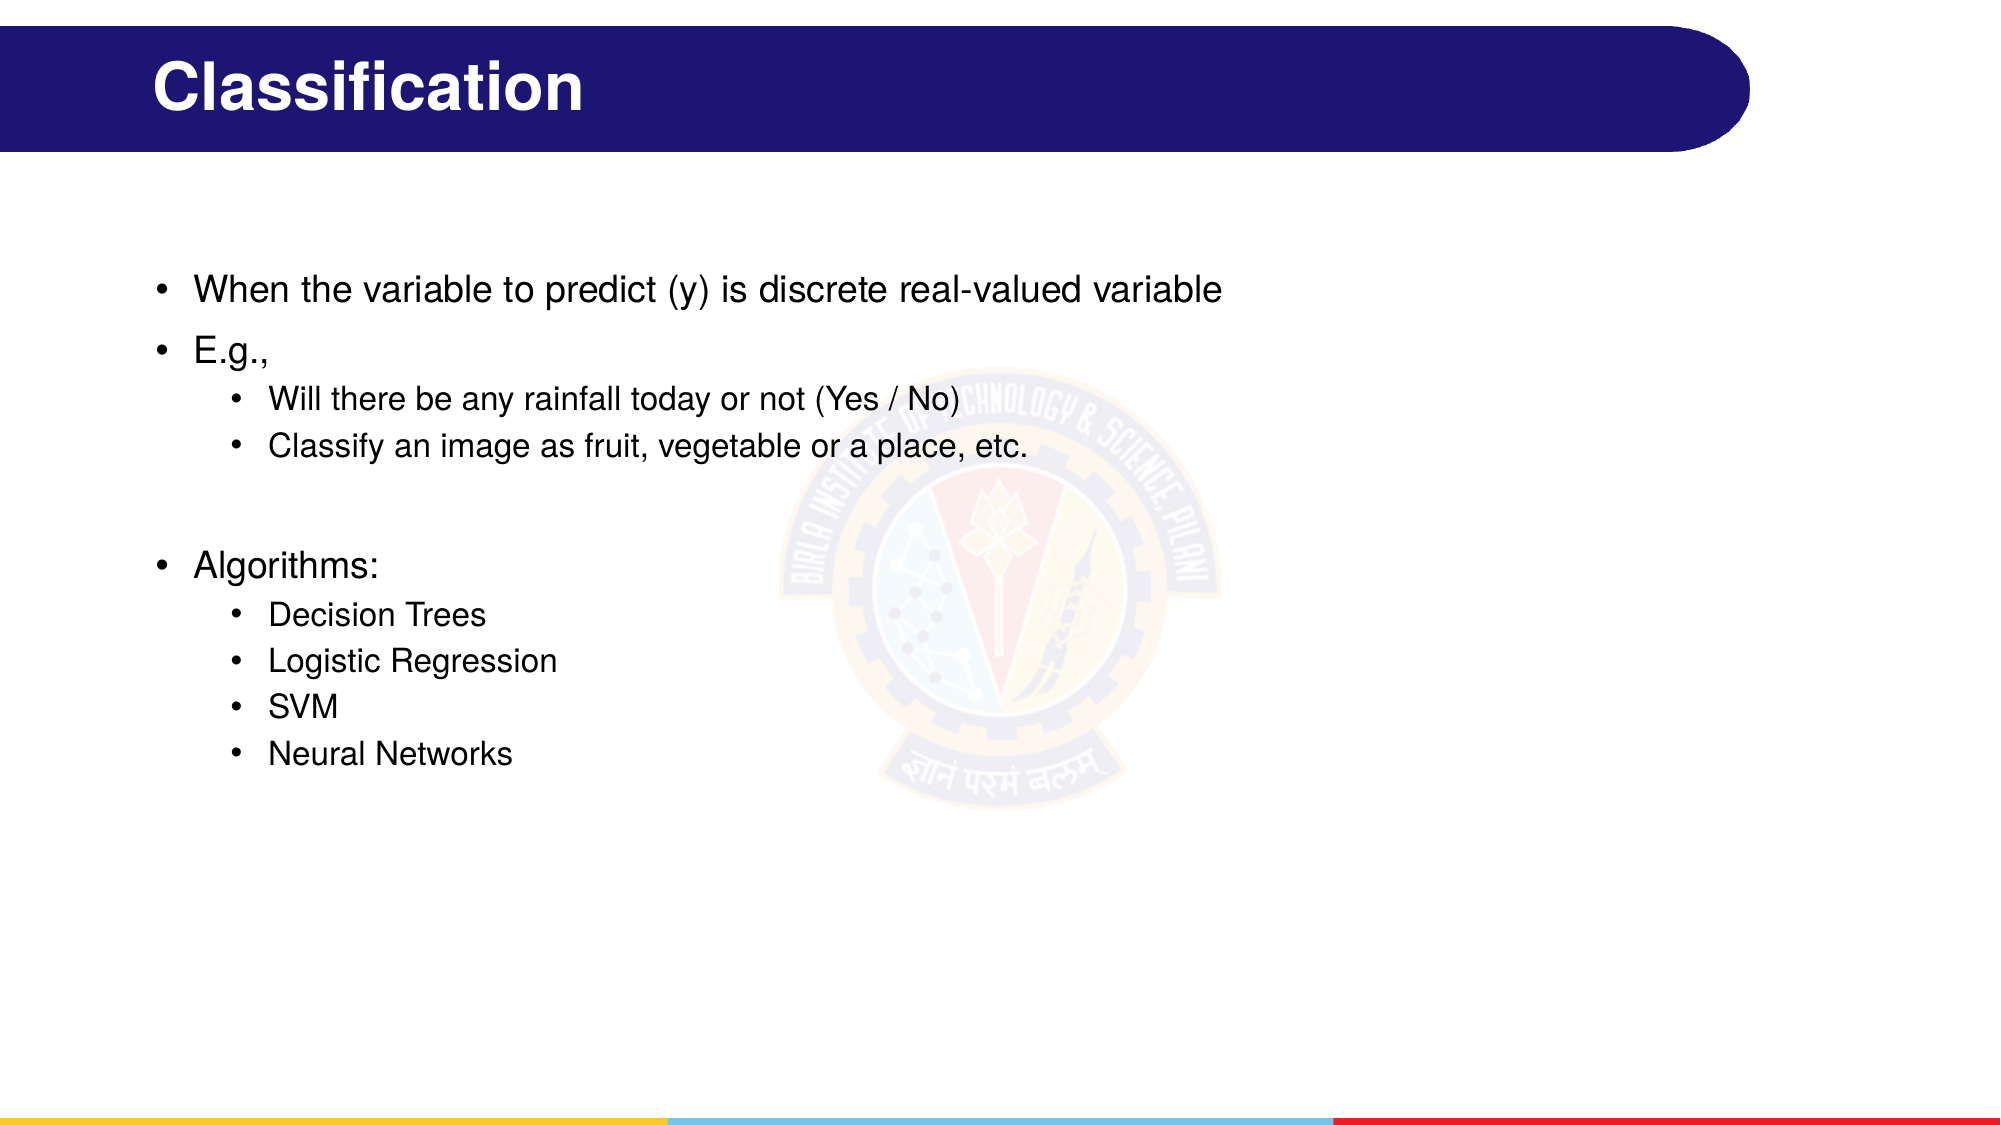

# Classification

When the variable to predict (y) is discrete real-valued variable
E.g.,
Will there be any rainfall today or not (Yes / No)
Classify an image as fruit, vegetable or a place, etc.

Algorithms:
Decision Trees
Logistic Regression
SVM
Neural Networks